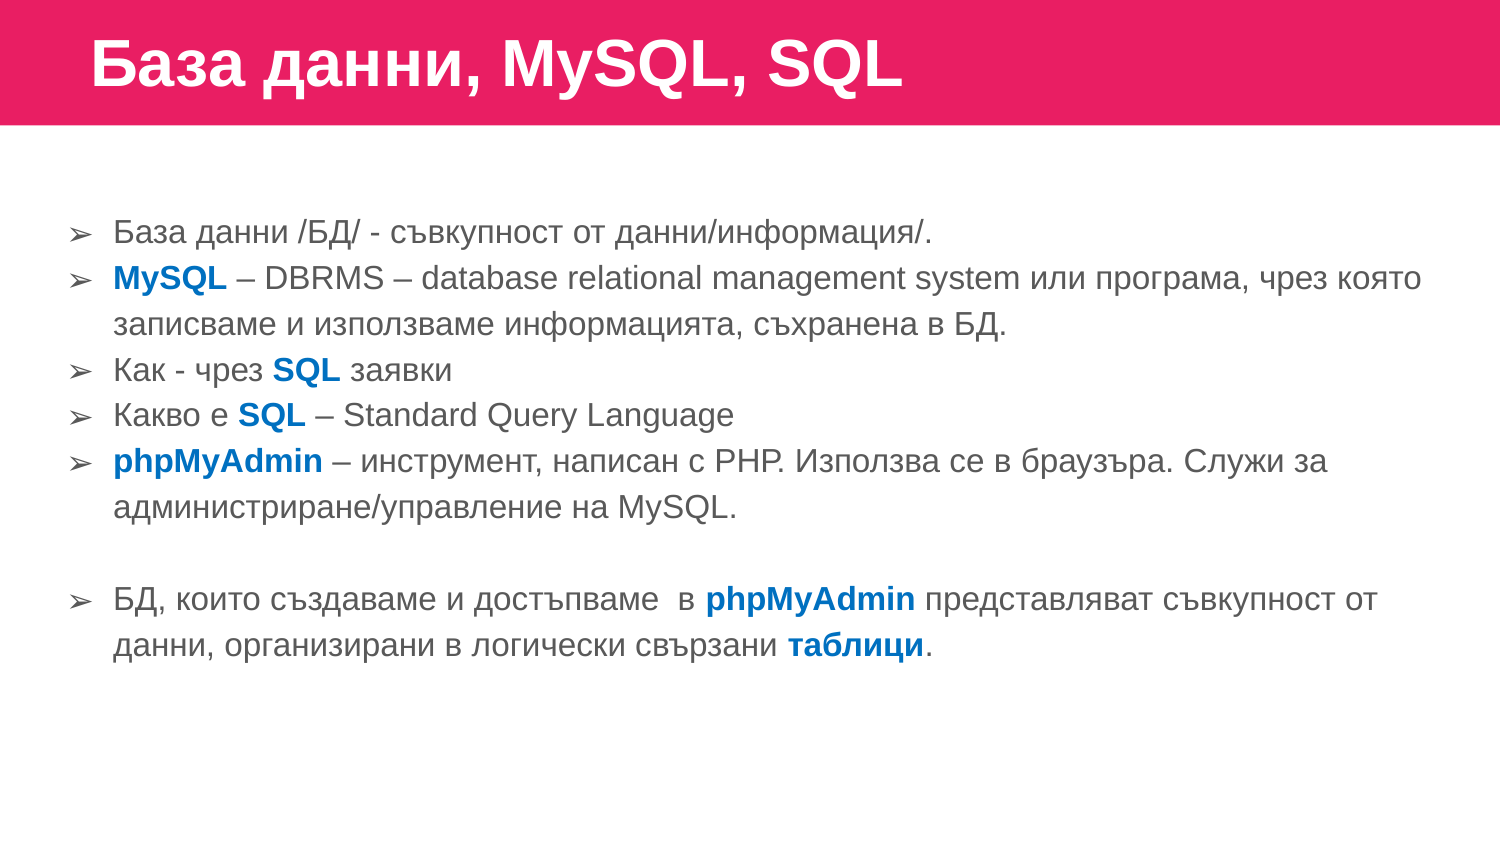

База данни, MySQL, SQL
База данни /БД/ - съвкупност от данни/информация/.
MySQL – DBRMS – database relational management system или програма, чрез която записваме и използваме информацията, съхранена в БД.
Как - чрез SQL заявки
Какво е SQL – Standard Query Language
phpMyAdmin – инструмент, написан с РНР. Използва се в браузъра. Служи за администриране/управление на MySQL.

БД, които създаваме и достъпваме  в phpMyAdmin представляват съвкупност от данни, организирани в логически свързани таблици.